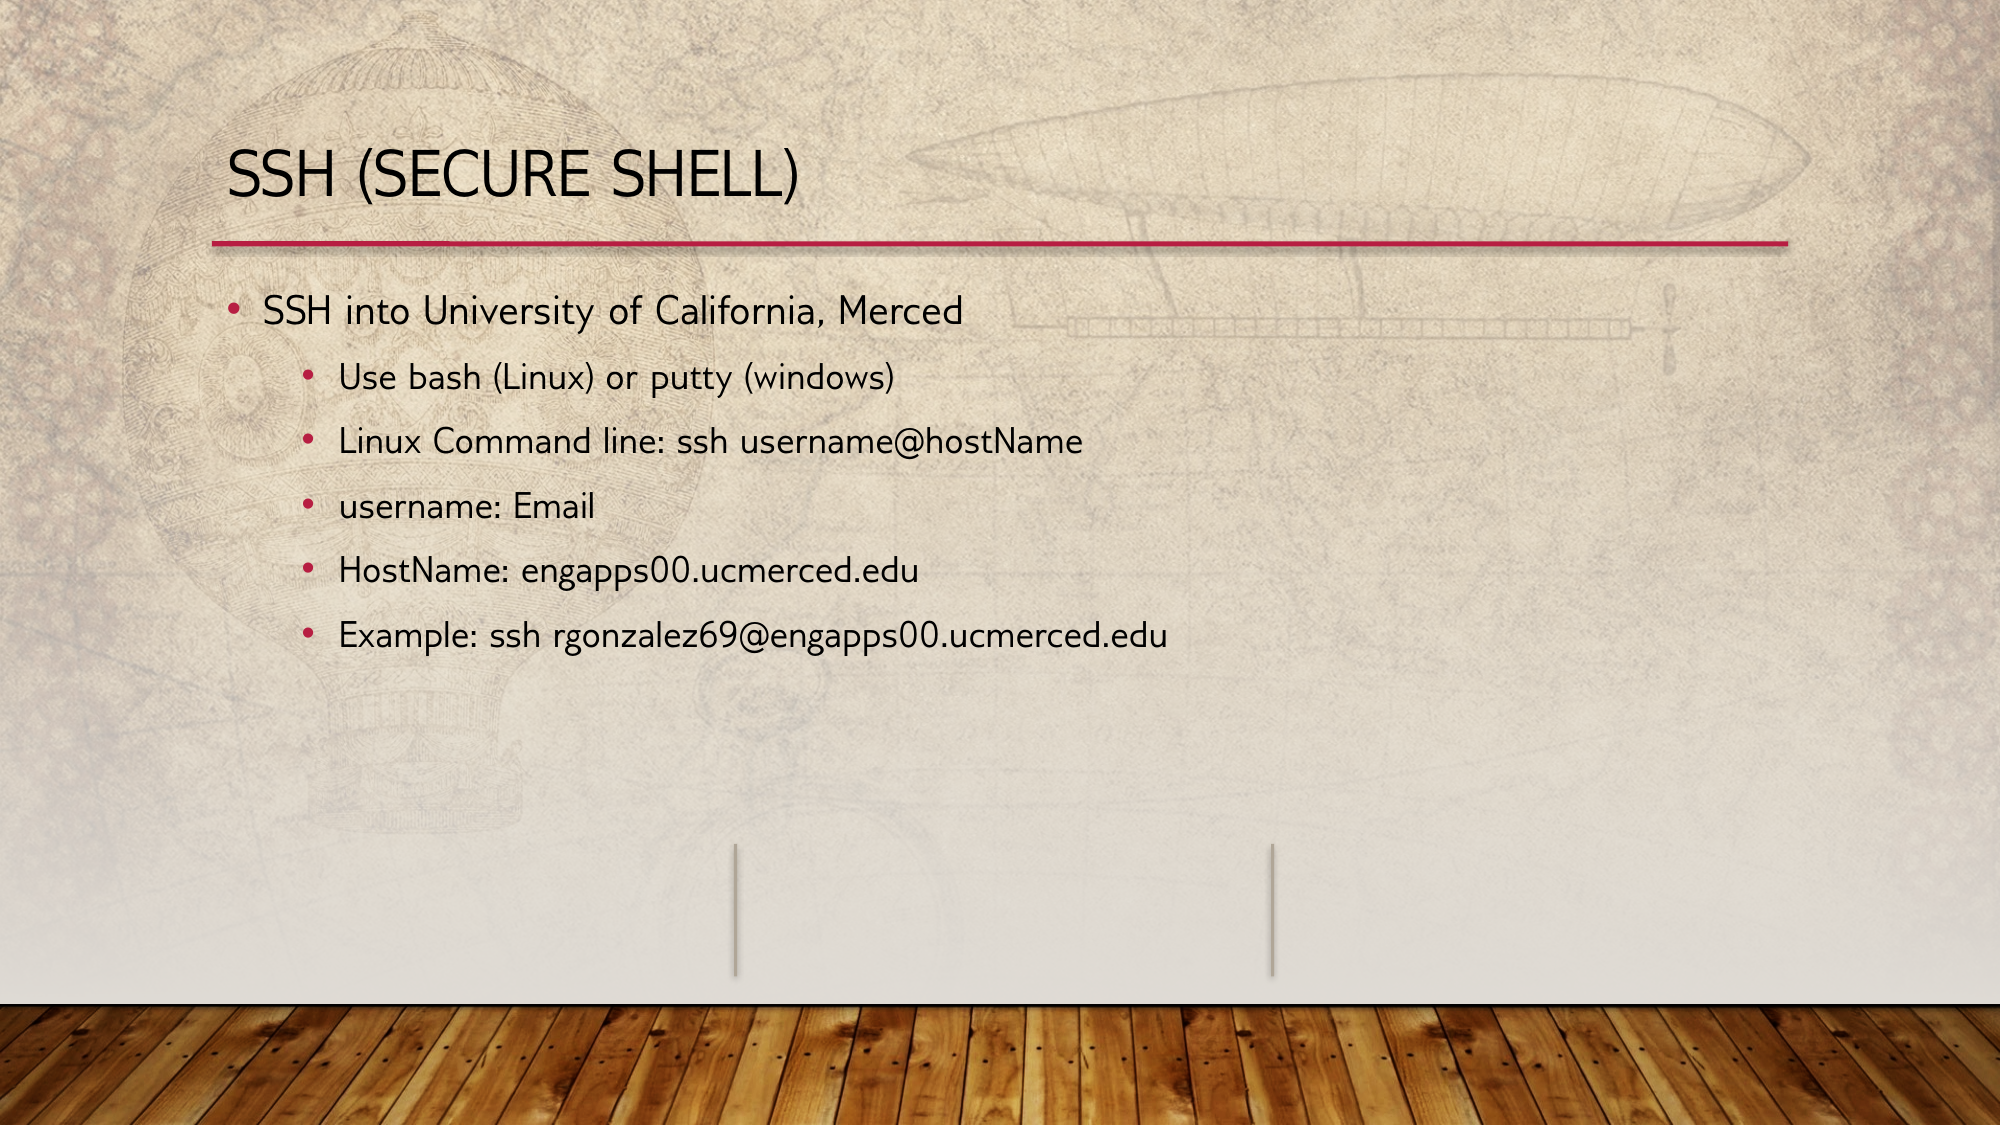

SSH (Secure shell)
SSH into University of California, Merced
Use bash (Linux) or putty (windows)
Linux Command line: ssh username@hostName
username: Email
HostName: engapps00.ucmerced.edu
Example: ssh rgonzalez69@engapps00.ucmerced.edu